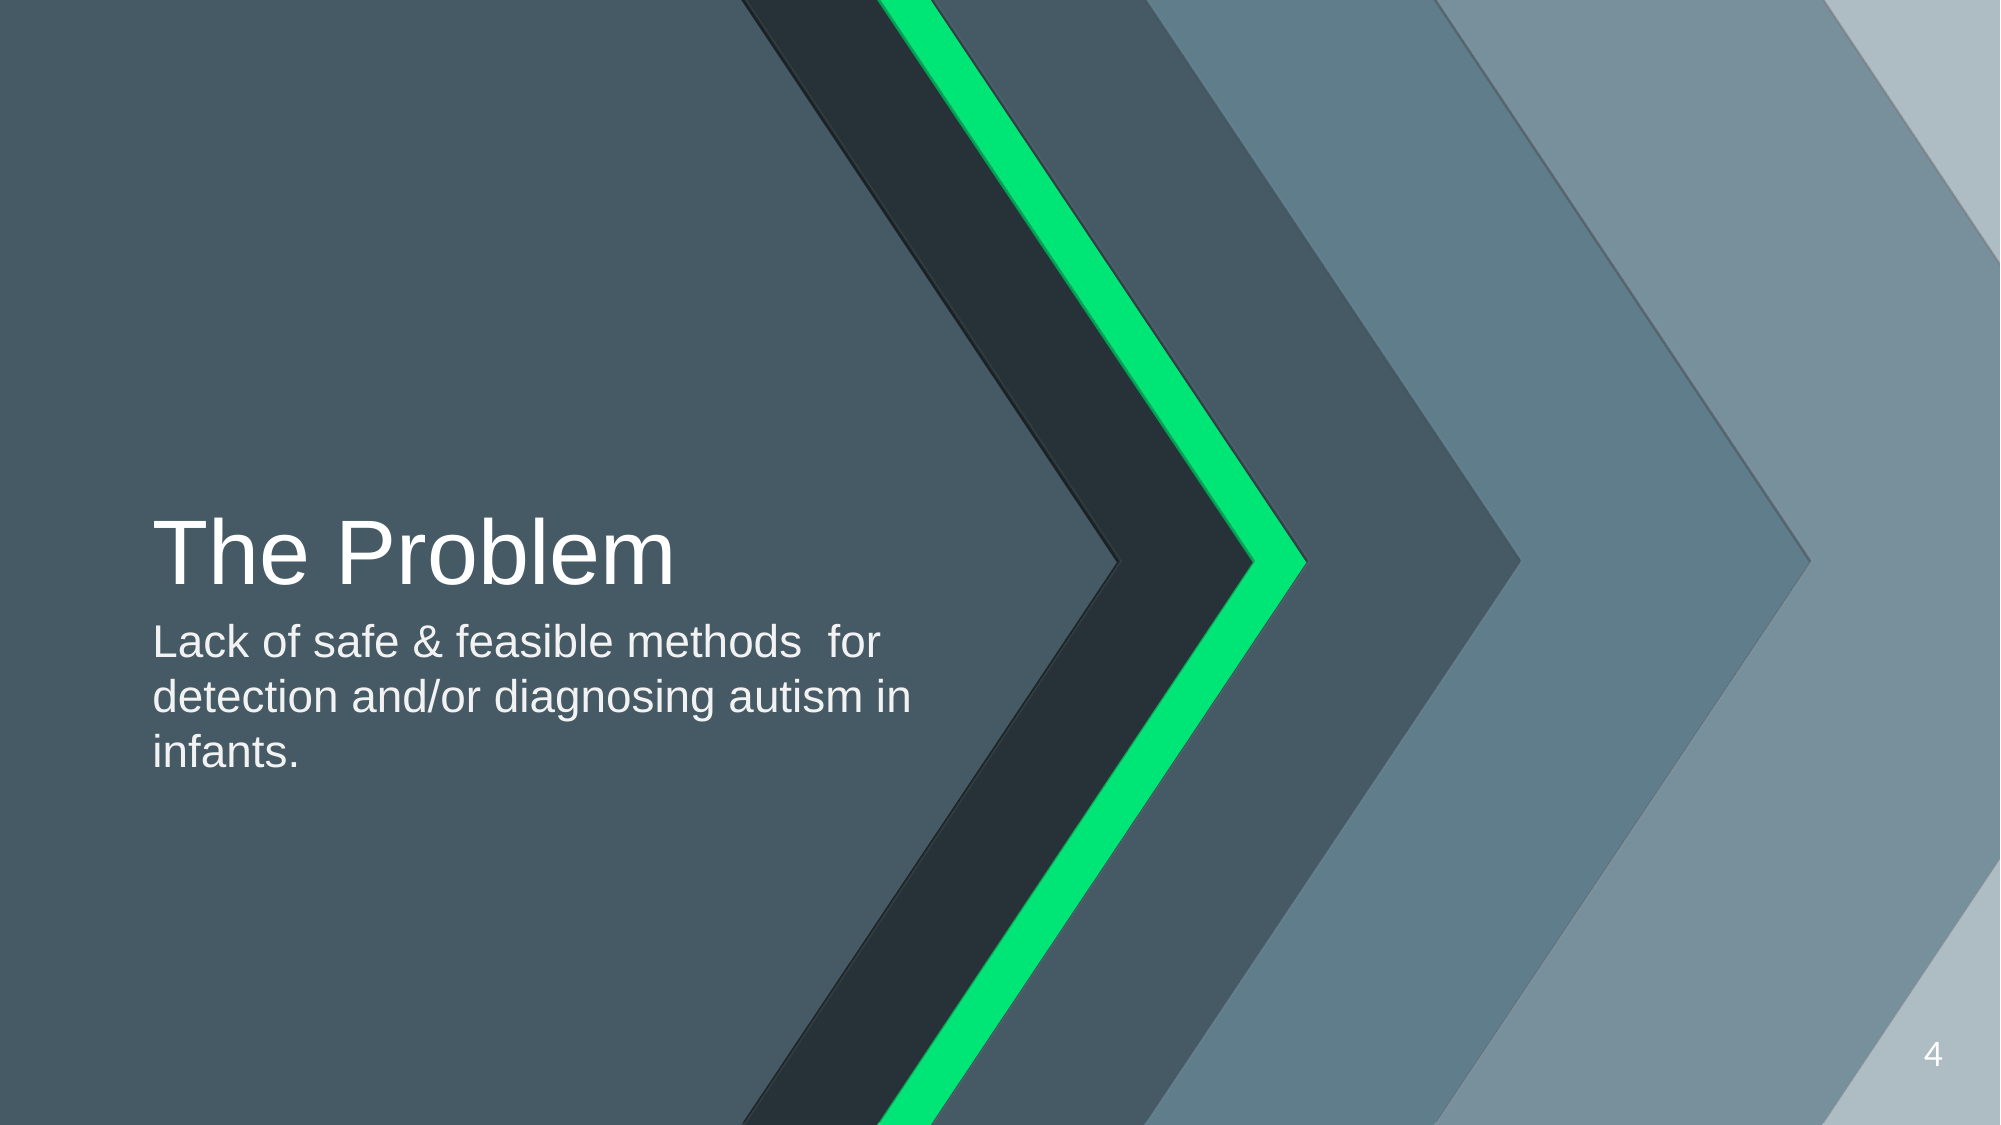

The Problem
Lack of safe & feasible methods  for detection and/or diagnosing autism in infants.
4